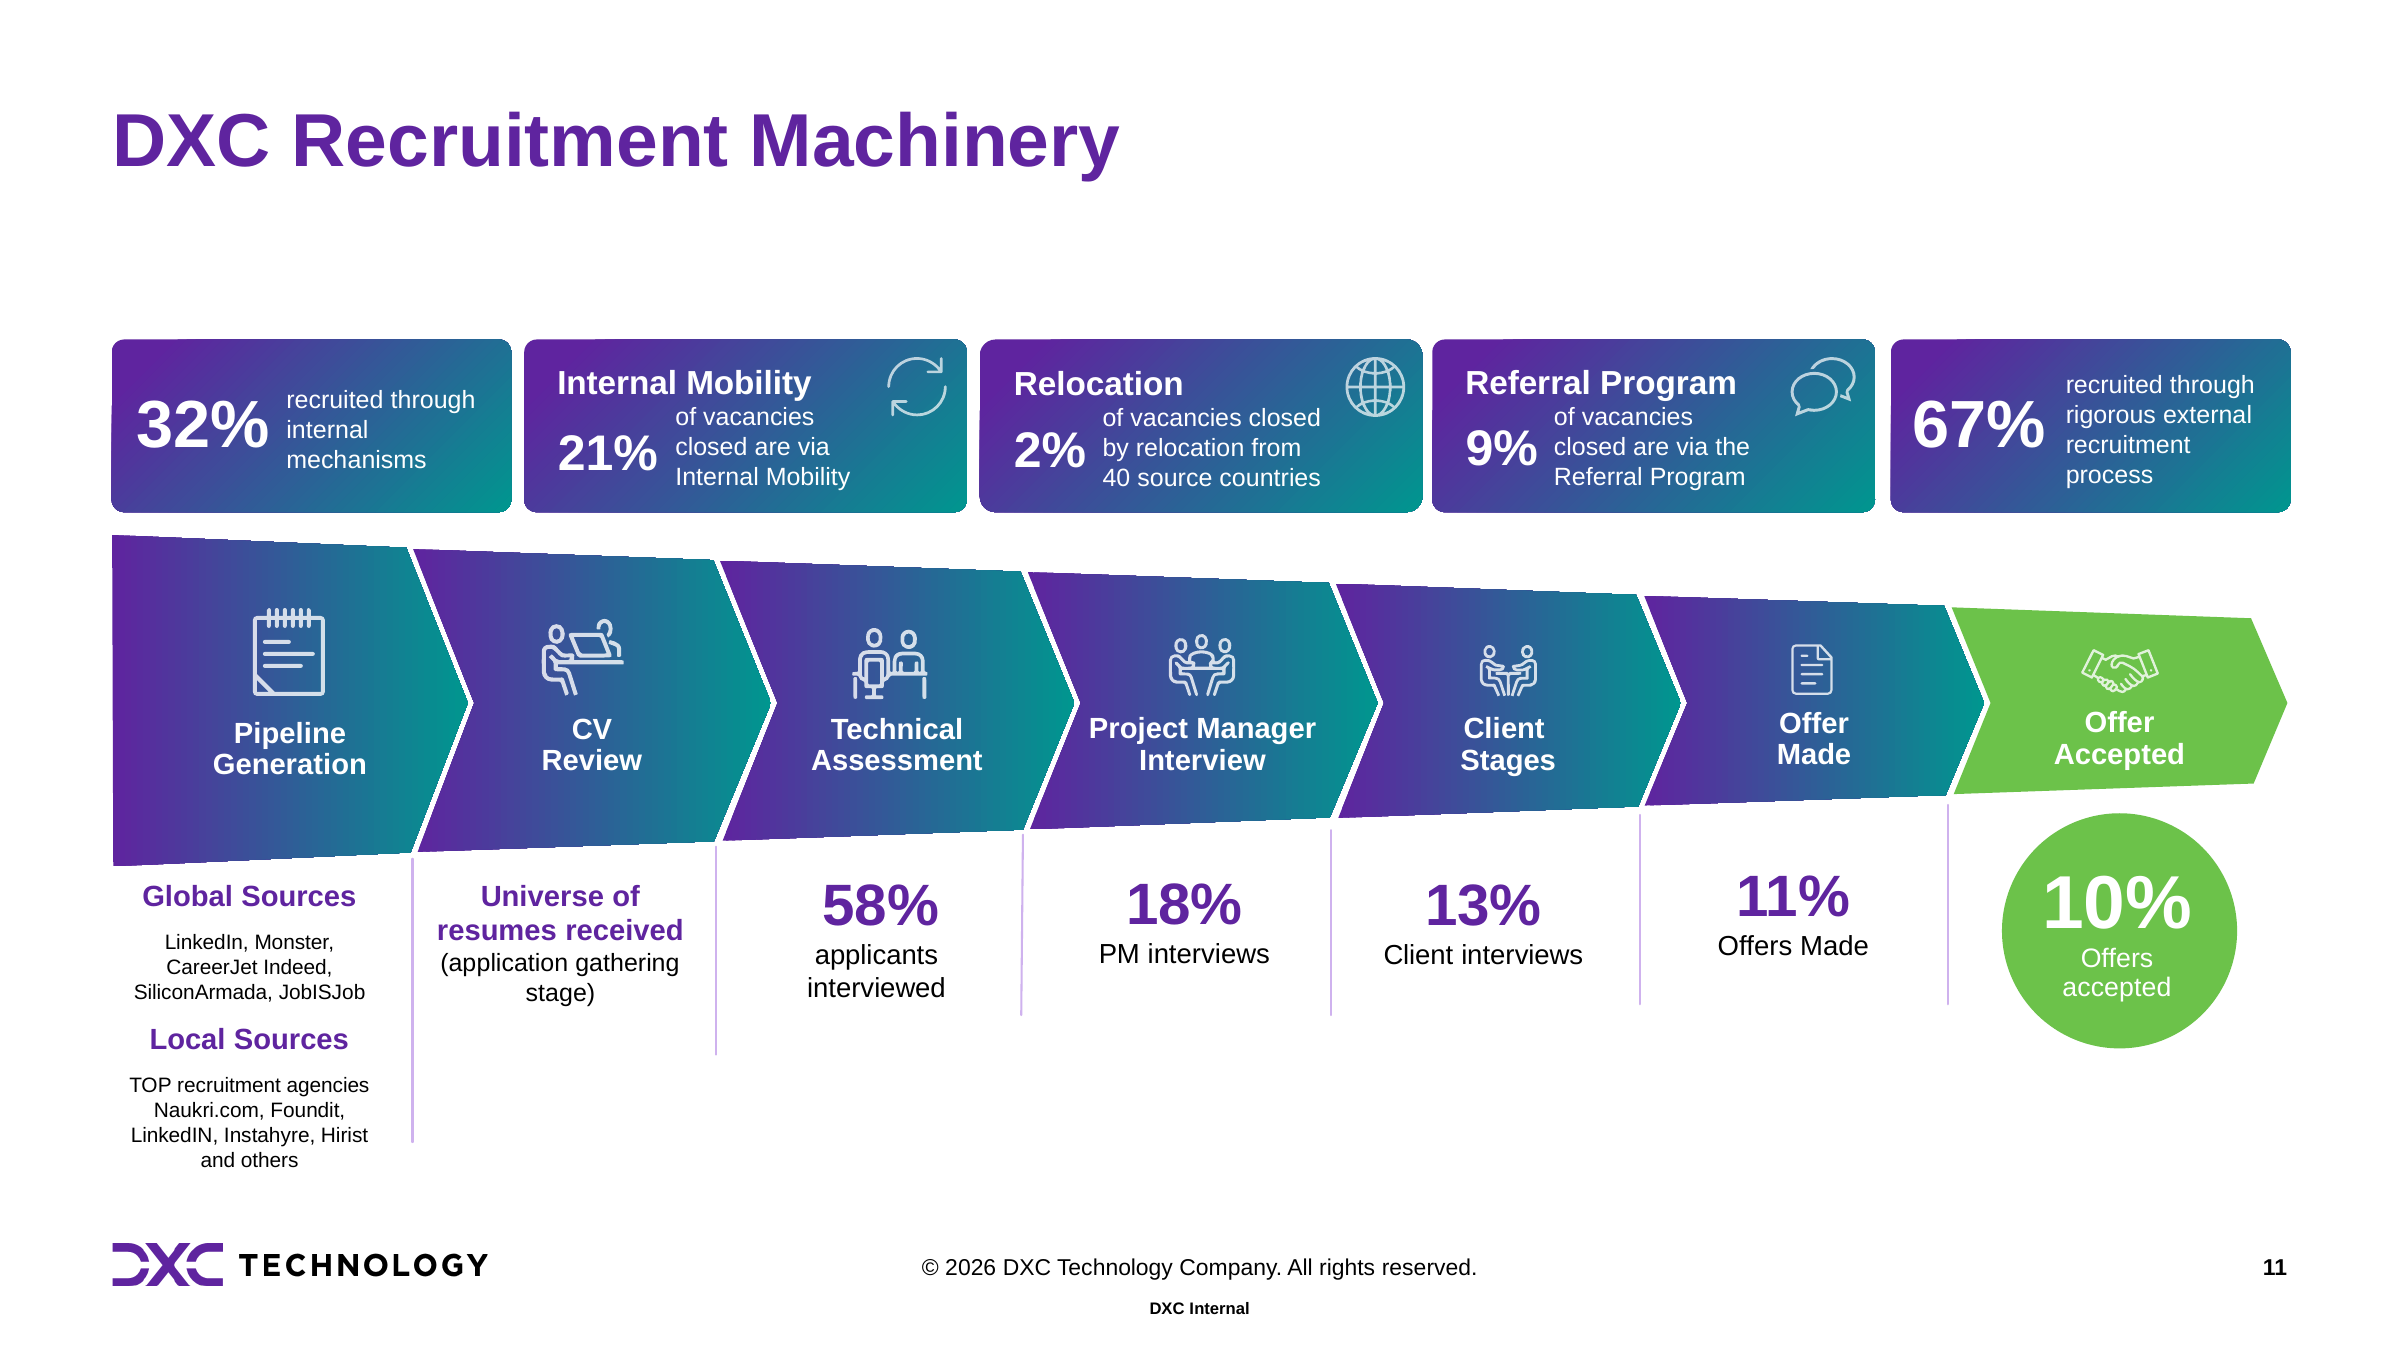

Pipeline Generation
# DXC Recruitment Machinery
recruited through internal mechanisms
Internal Mobility
of vacancies closed are via Internal Mobility
Relocation
of vacancies closed
by relocation from 40 source countries
Referral Program
of vacancies closed are via the Referral Program
recruited through
rigorous external recruitment process

32%
67%
9%
2%
21%
Pipeline
Generation
CV
Review
Technical
Assessment
Project Manager Interview
Client
Stages
Offer
Made
Offer
Accepted

10%
Offers accepted
11%
Offers Made
18%
PM interviews
58%
applicants
interviewed
13%
Client interviews
Global Sources
LinkedIn, Monster, CareerJet Indeed, SiliconArmada, JobISJob
Local Sources
TOP recruitment agencies Naukri.com, Foundit, LinkedIN, Instahyre, Hirist and others
Universe of resumes received (application gathering stage)